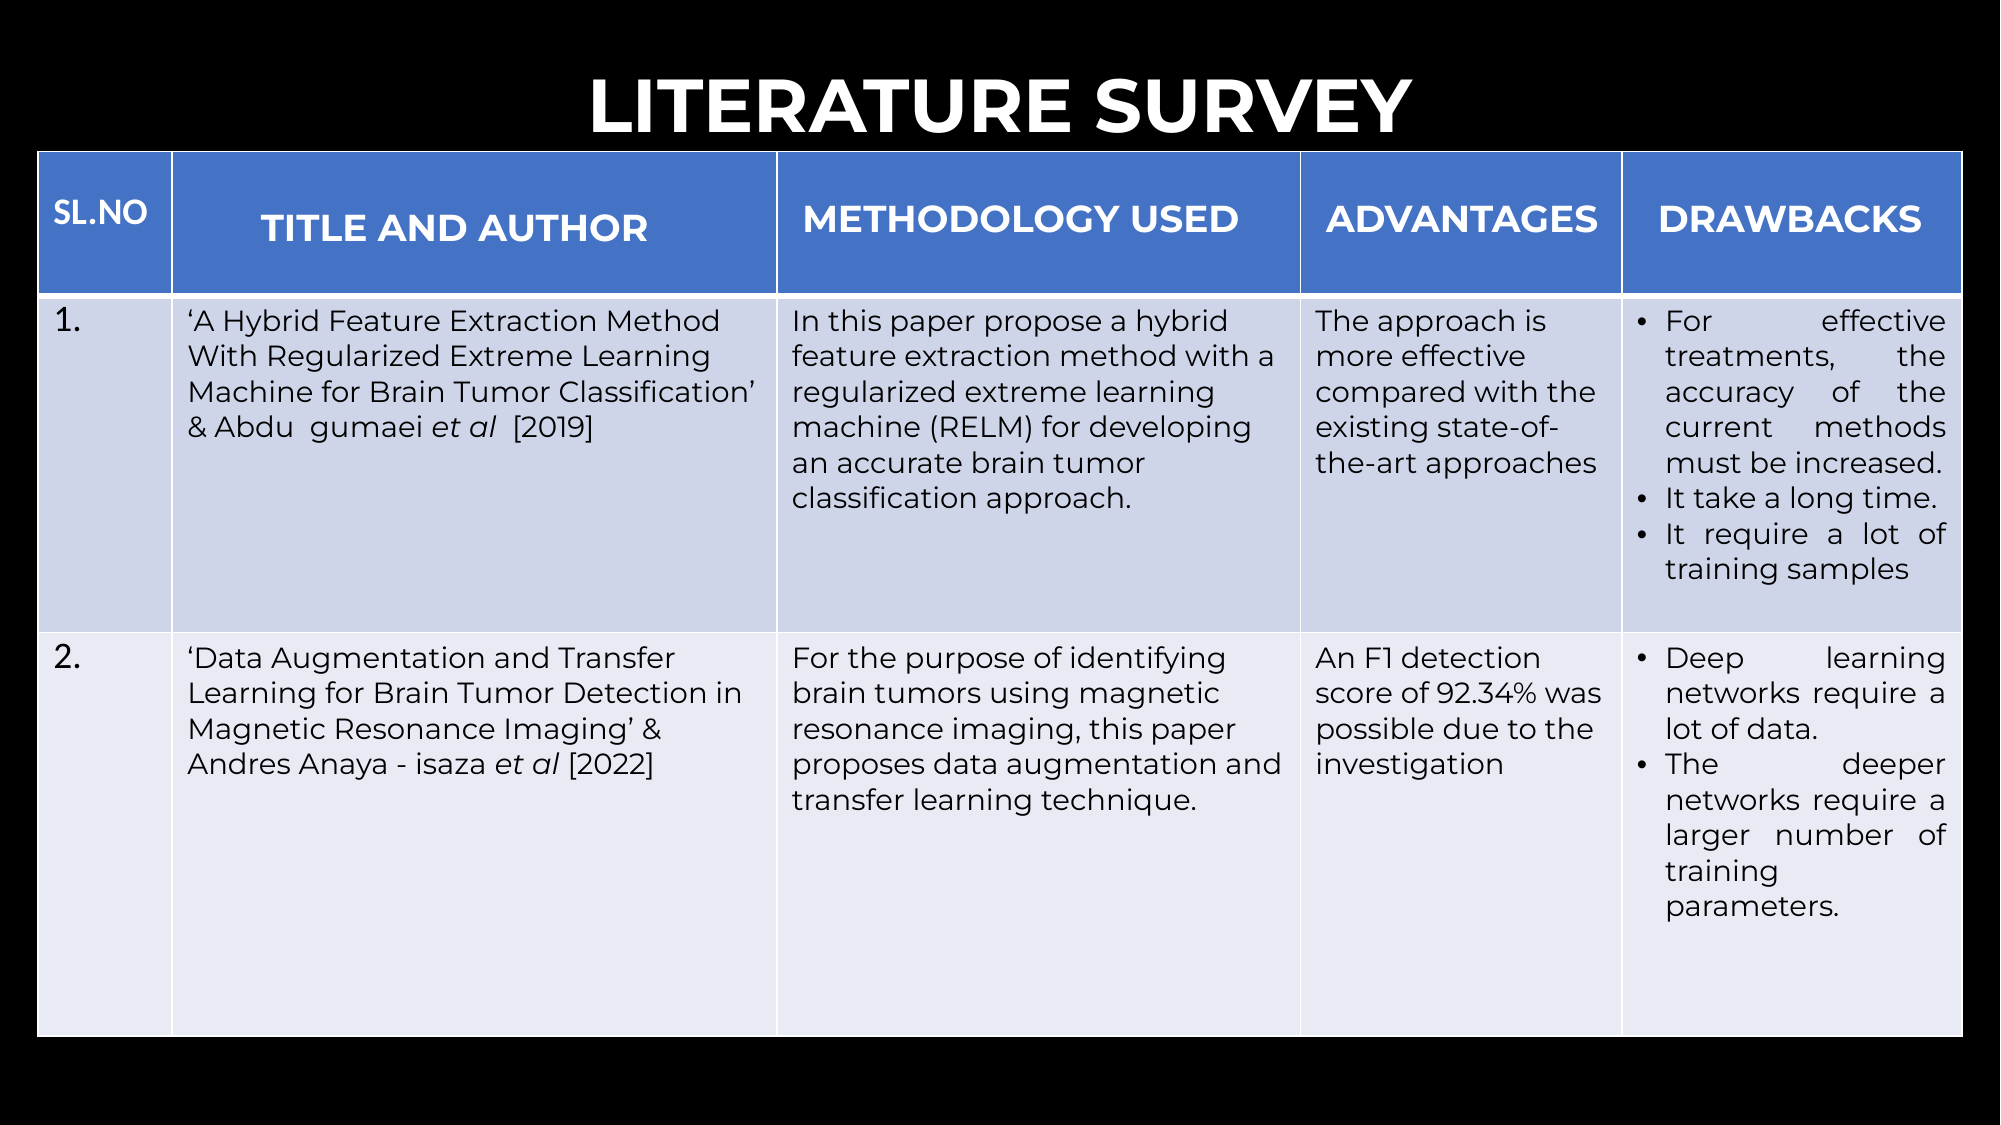

# LITERATURE SURVEY
| SL.NO | TITLE AND AUTHOR | METHODOLOGY USED | ADVANTAGES | DRAWBACKS |
| --- | --- | --- | --- | --- |
| 1. | ‘A Hybrid Feature Extraction Method With Regularized Extreme Learning Machine for Brain Tumor Classification’ & Abdu gumaei et al [2019] | In this paper propose a hybrid feature extraction method with a regularized extreme learning machine (RELM) for developing an accurate brain tumor classification approach. | The approach is more effective compared with the existing state-of-the-art approaches | For effective treatments, the accuracy of the current methods must be increased. It take a long time. It require a lot of training samples |
| 2. | ‘Data Augmentation and Transfer Learning for Brain Tumor Detection in Magnetic Resonance Imaging’ & Andres Anaya - isaza et al [2022] | For the purpose of identifying brain tumors using magnetic resonance imaging, this paper proposes data augmentation and transfer learning technique. | An F1 detection score of 92.34% was possible due to the investigation | Deep learning networks require a lot of data. The deeper networks require a larger number of training parameters. |